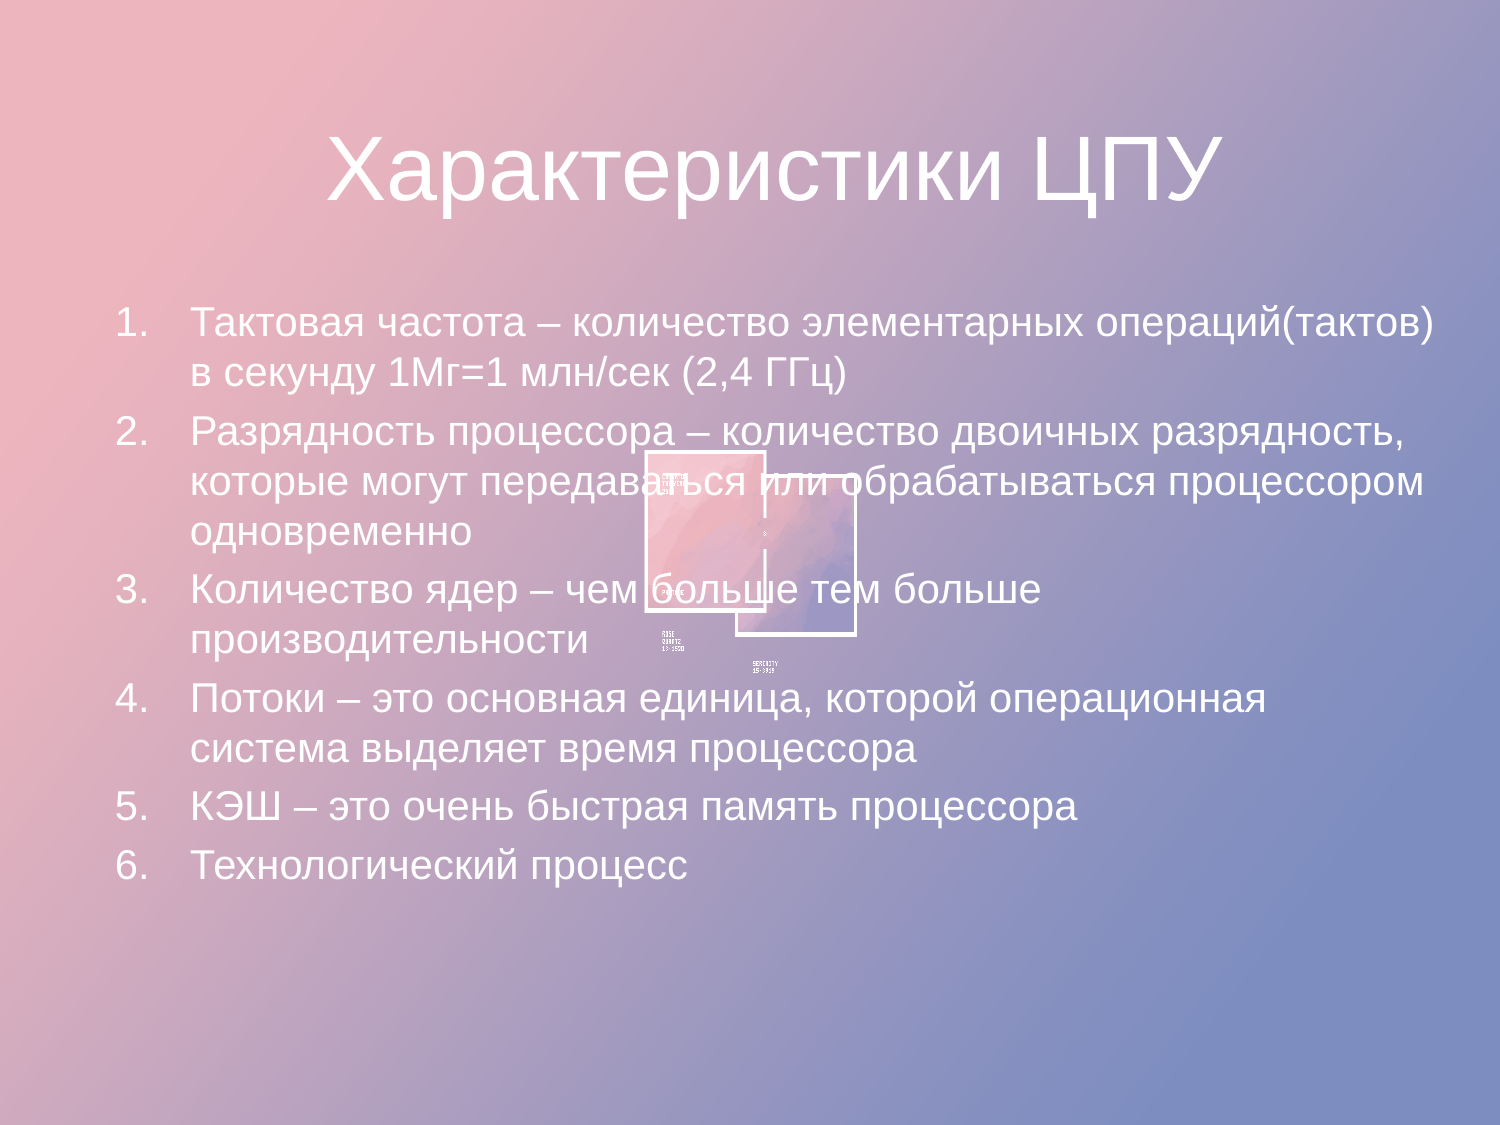

Характеристики ЦПУ
Тактовая частота – количество элементарных операций(тактов) в секунду 1Мг=1 млн/сек (2,4 ГГц)
Разрядность процессора – количество двоичных разрядность, которые могут передаваться или обрабатываться процессором одновременно
Количество ядер – чем больше тем больше производительности
Потоки – это основная единица, которой операционная система выделяет время процессора
КЭШ – это очень быстрая память процессора
Технологический процесс